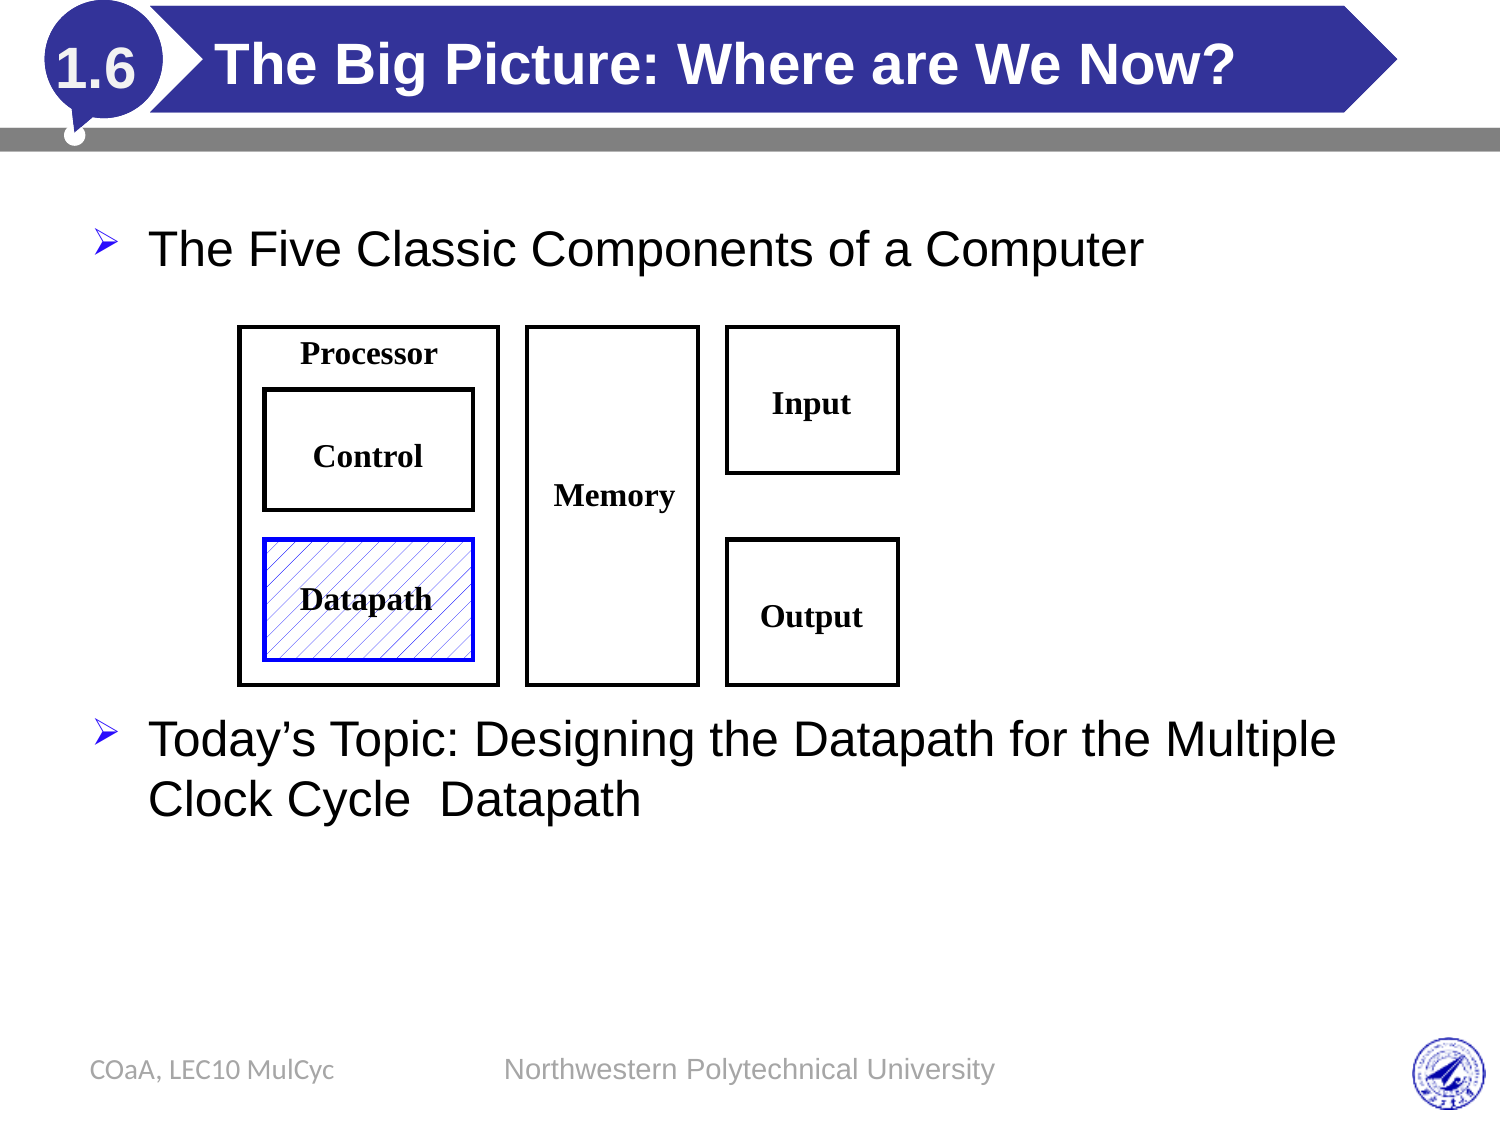

# The Big Picture: Where are We Now?
1.6
The Five Classic Components of a Computer

Today’s Topic: Designing the Datapath for the Multiple Clock Cycle  Datapath
Processor

Input

Control
Memory

Datapath
Output
COaA, LEC10 MulCyc
Northwestern Polytechnical University
9